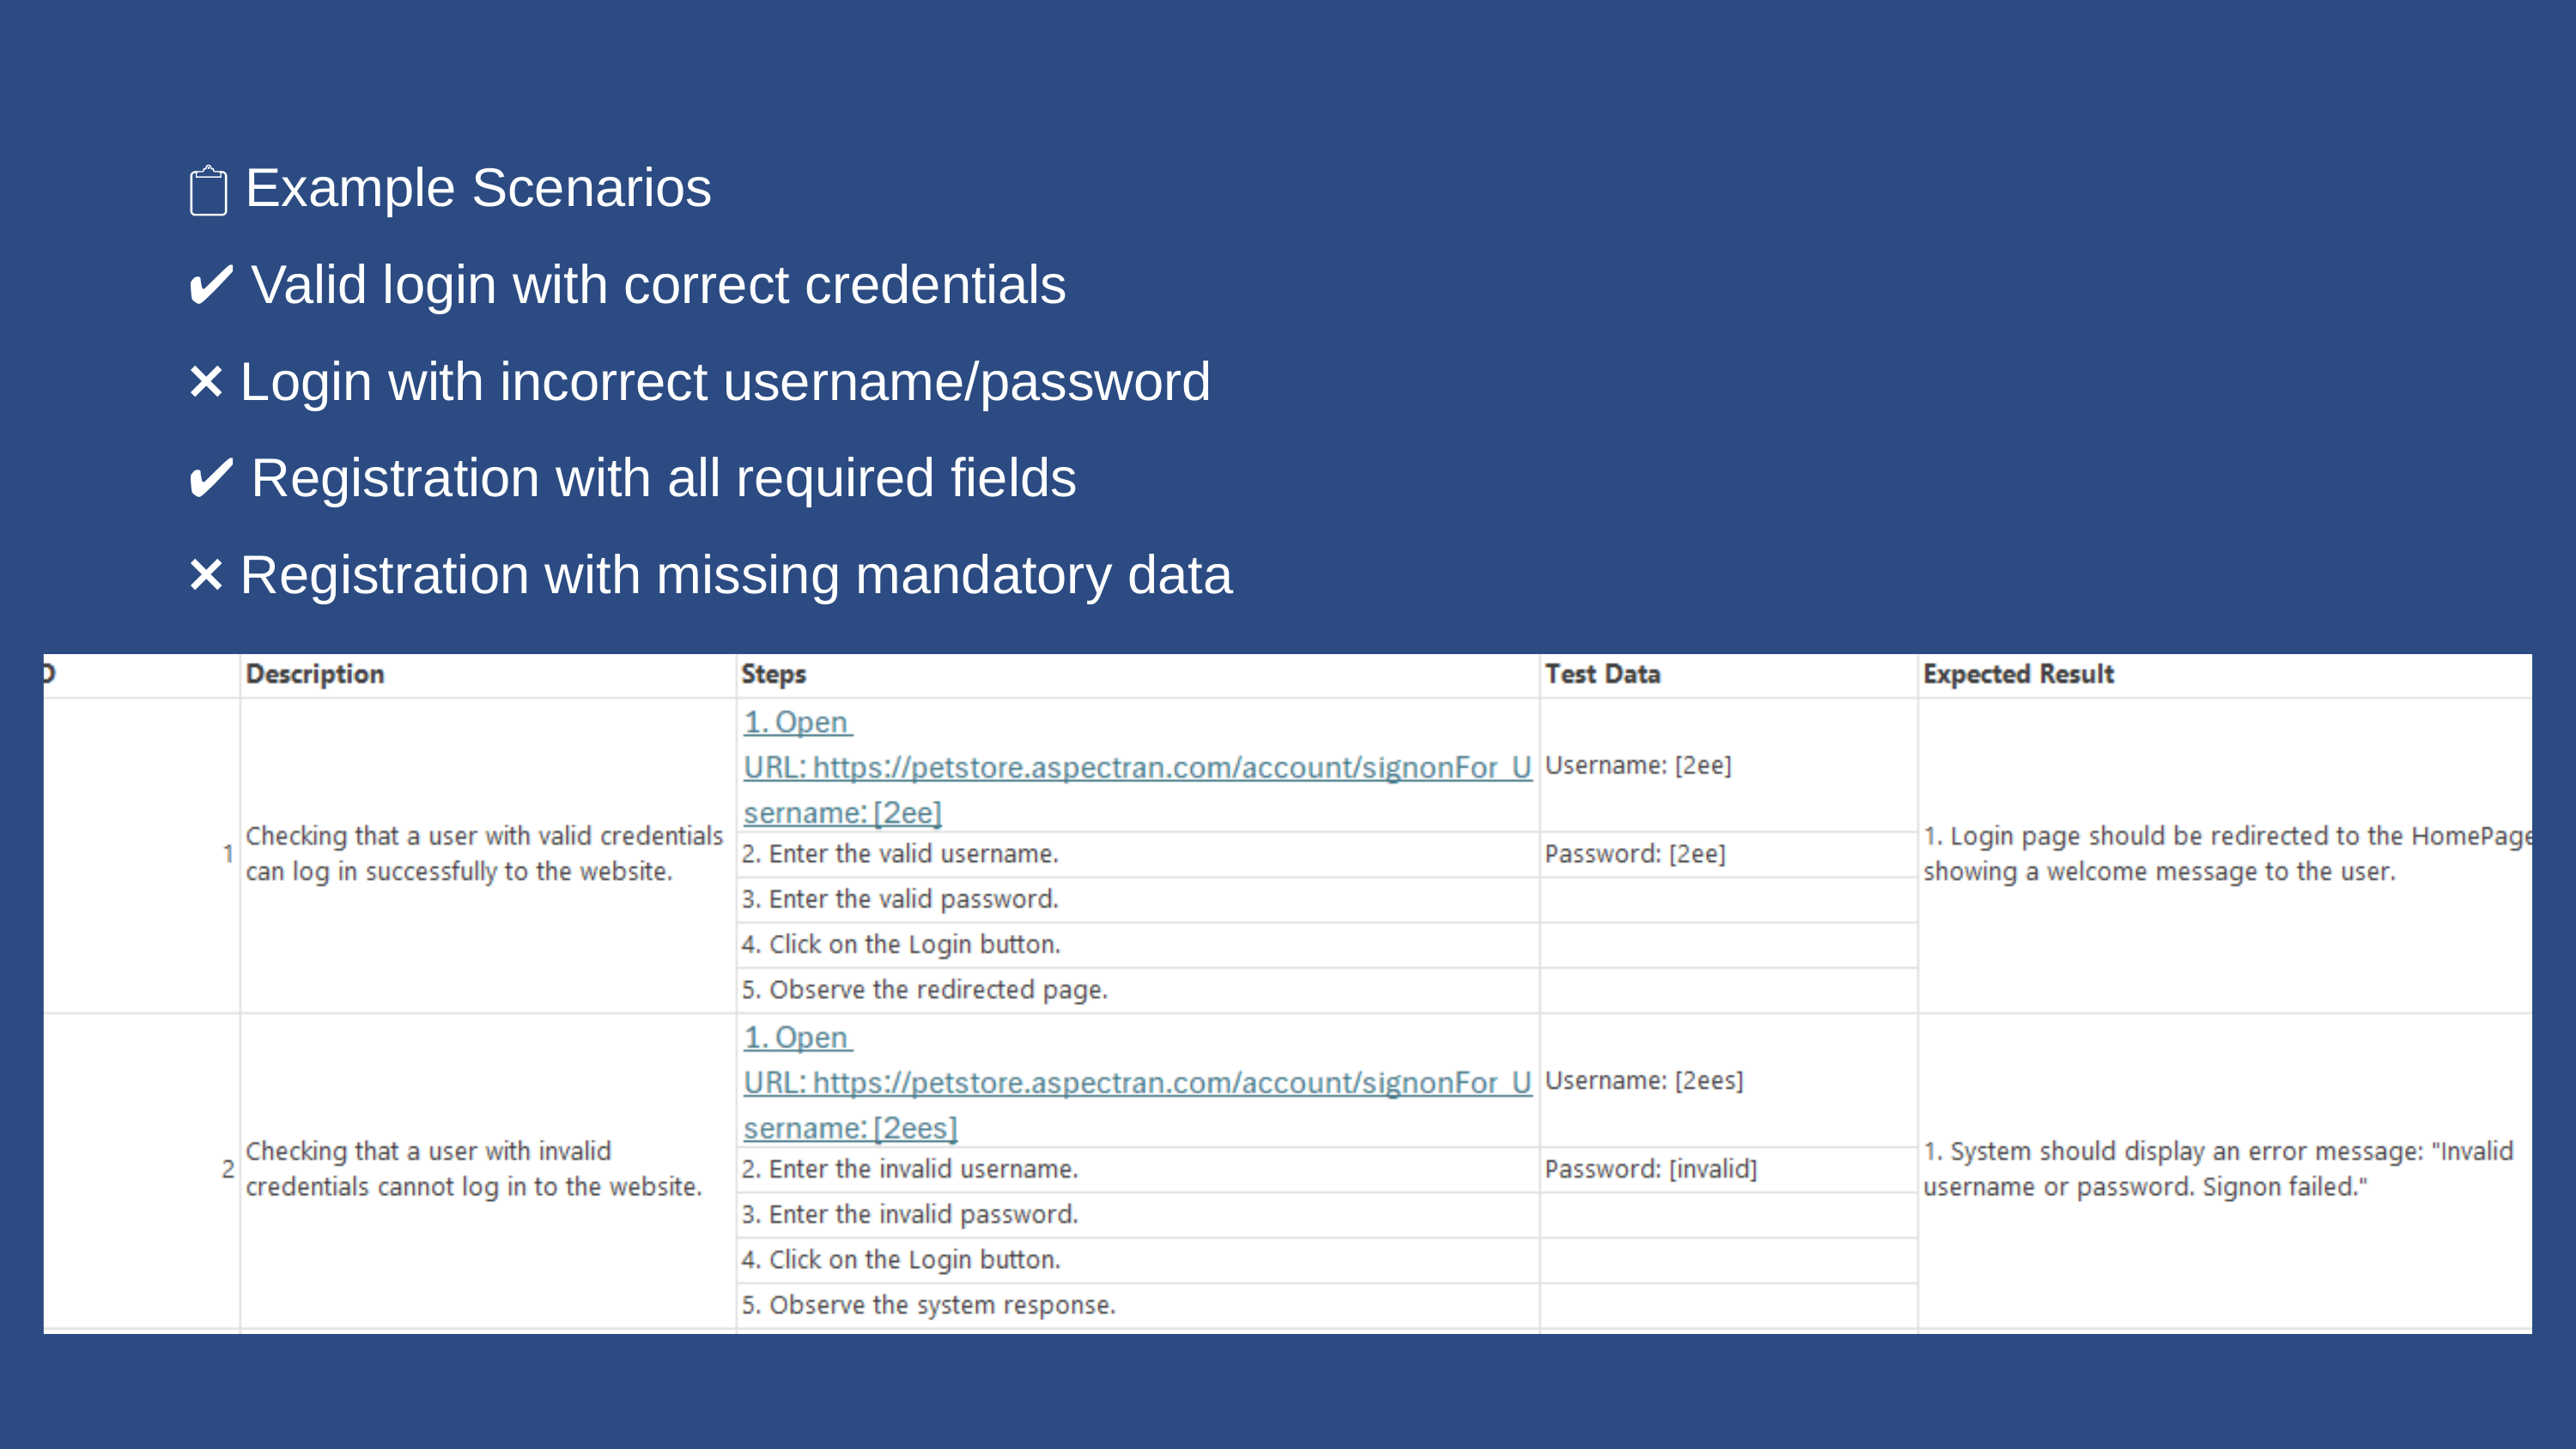

📋 Example Scenarios
✔ Valid login with correct credentials
❌ Login with incorrect username/password
✔ Registration with all required fields
❌ Registration with missing mandatory data